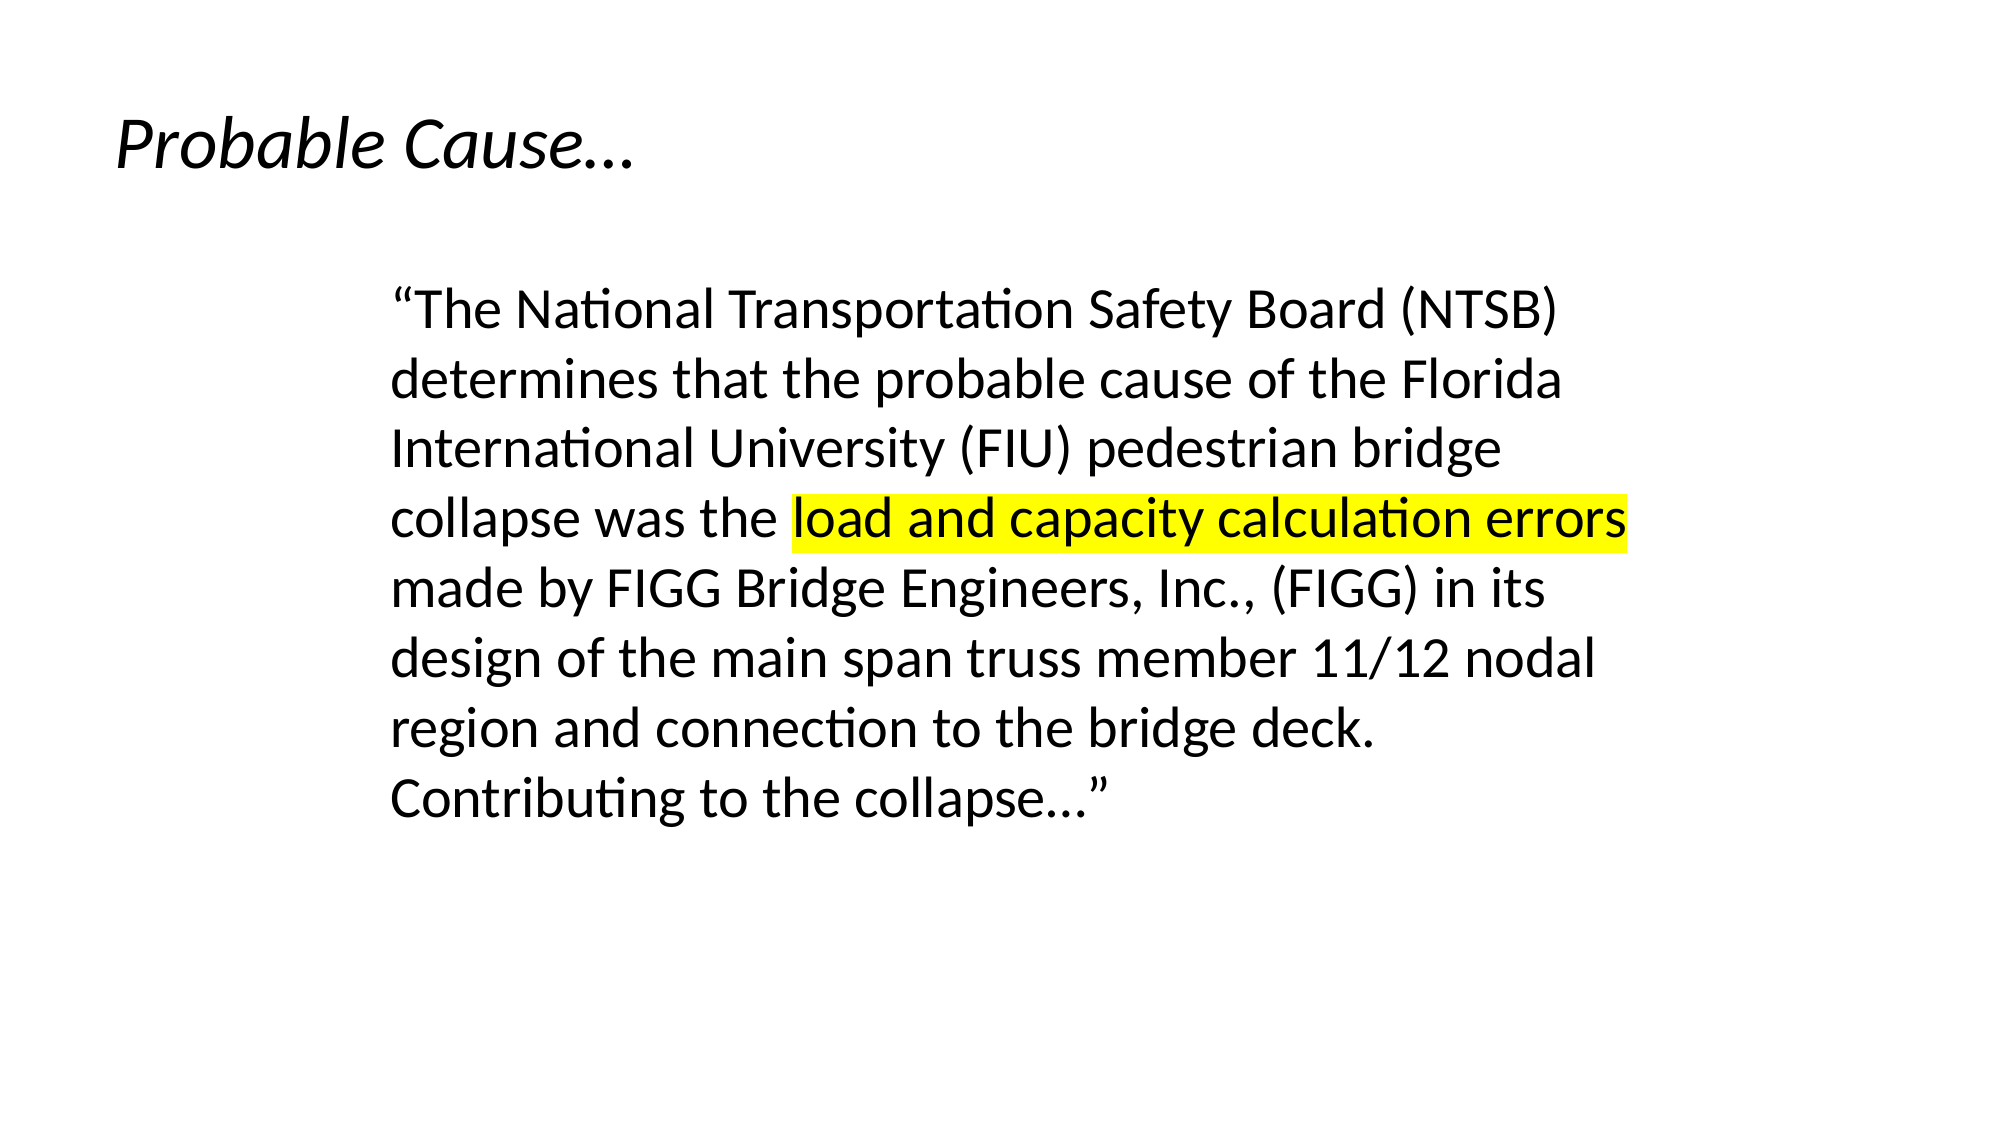

# Probable Cause…
“The National Transportation Safety Board (NTSB) determines that the probable cause of the Florida International University (FIU) pedestrian bridge collapse was the load and capacity calculation errors made by FIGG Bridge Engineers, Inc., (FIGG) in its design of the main span truss member 11/12 nodal region and connection to the bridge deck. Contributing to the collapse…”